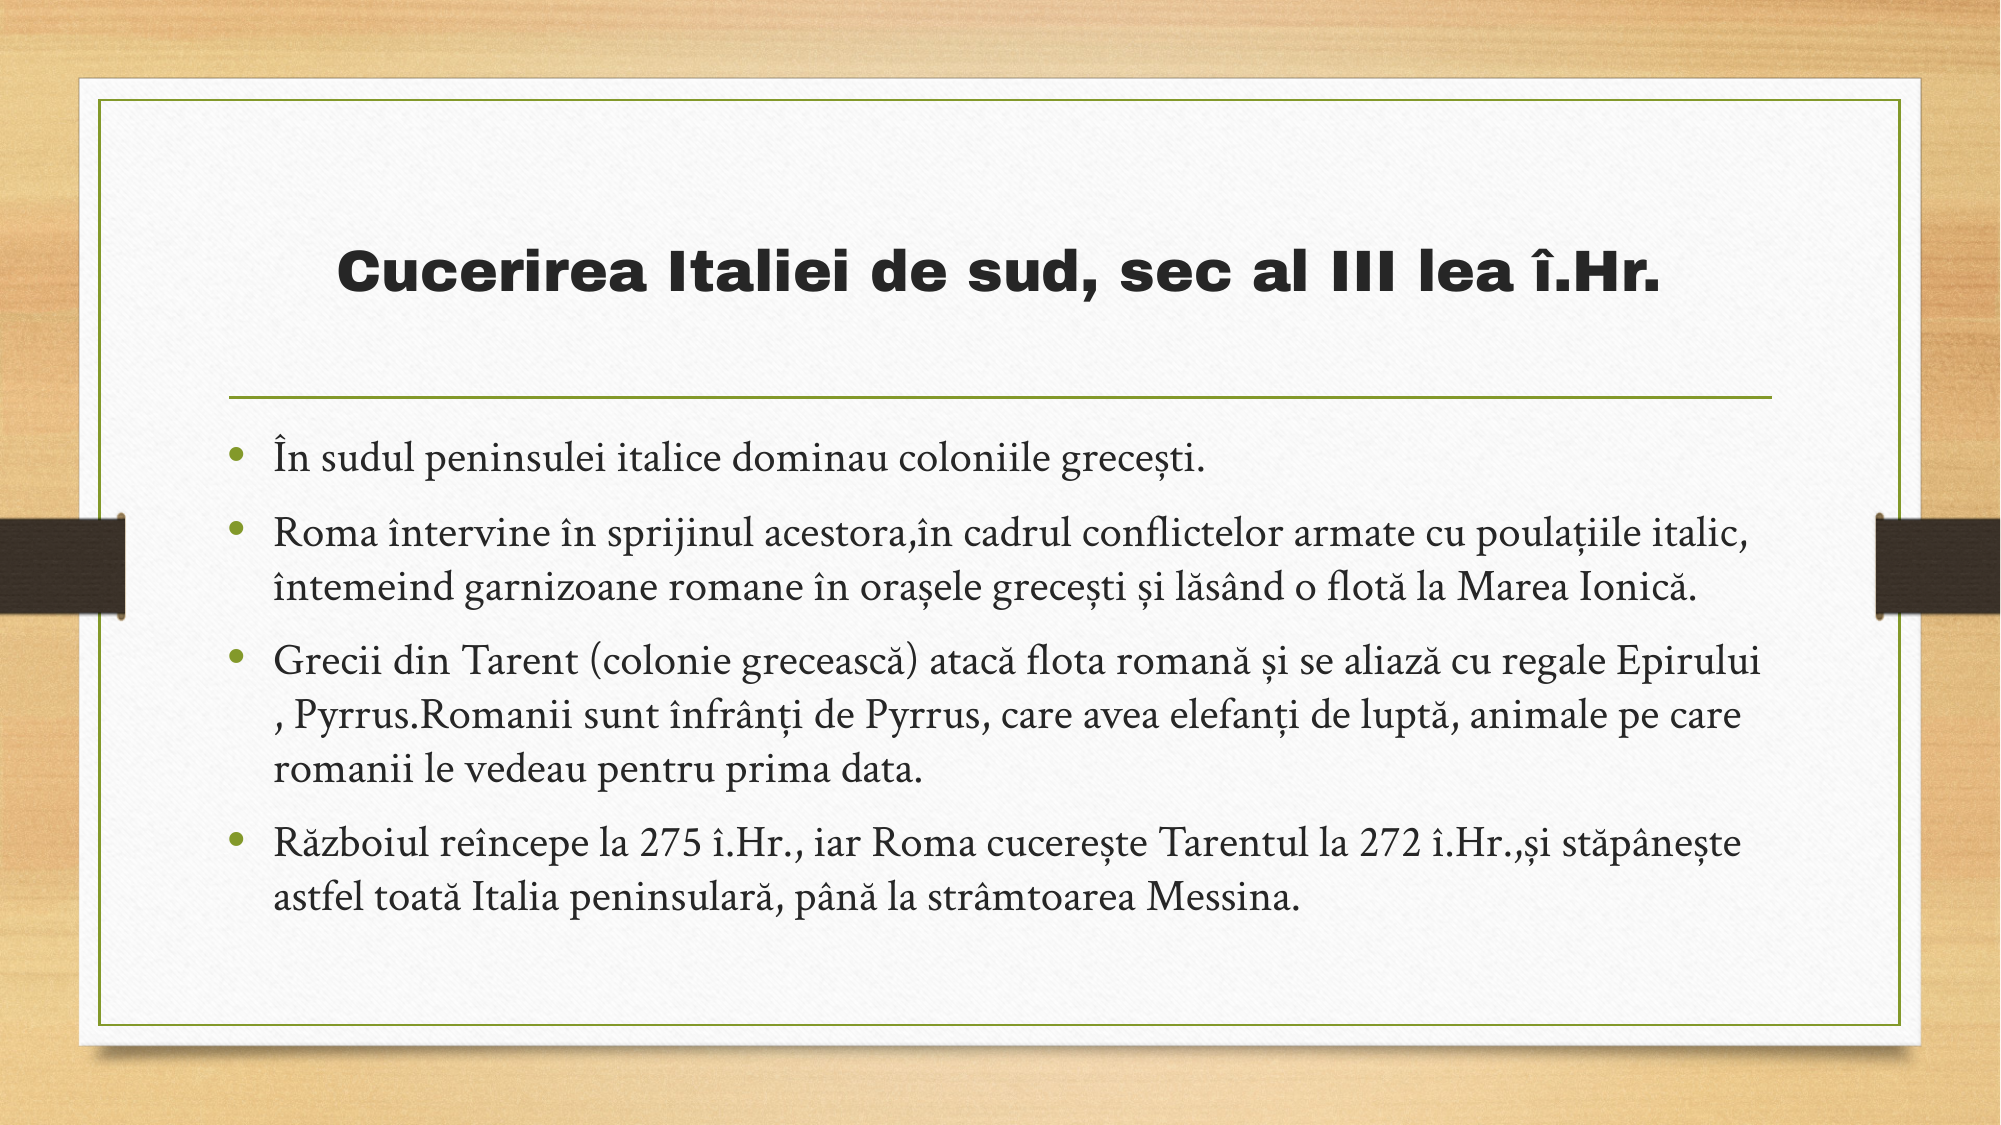

# Cucerirea Italiei de sud, sec al III lea î.Hr.
În sudul peninsulei italice dominau coloniile grecești.
Roma întervine în sprijinul acestora,în cadrul conflictelor armate cu poulațiile italic, întemeind garnizoane romane în orașele grecești și lăsând o flotă la Marea Ionică.
Grecii din Tarent (colonie grecească) atacă flota romană și se aliază cu regale Epirului , Pyrrus.Romanii sunt înfrânți de Pyrrus, care avea elefanți de luptă, animale pe care romanii le vedeau pentru prima data.
Războiul reîncepe la 275 î.Hr., iar Roma cucerește Tarentul la 272 î.Hr.,și stăpânește astfel toată Italia peninsulară, până la strâmtoarea Messina.